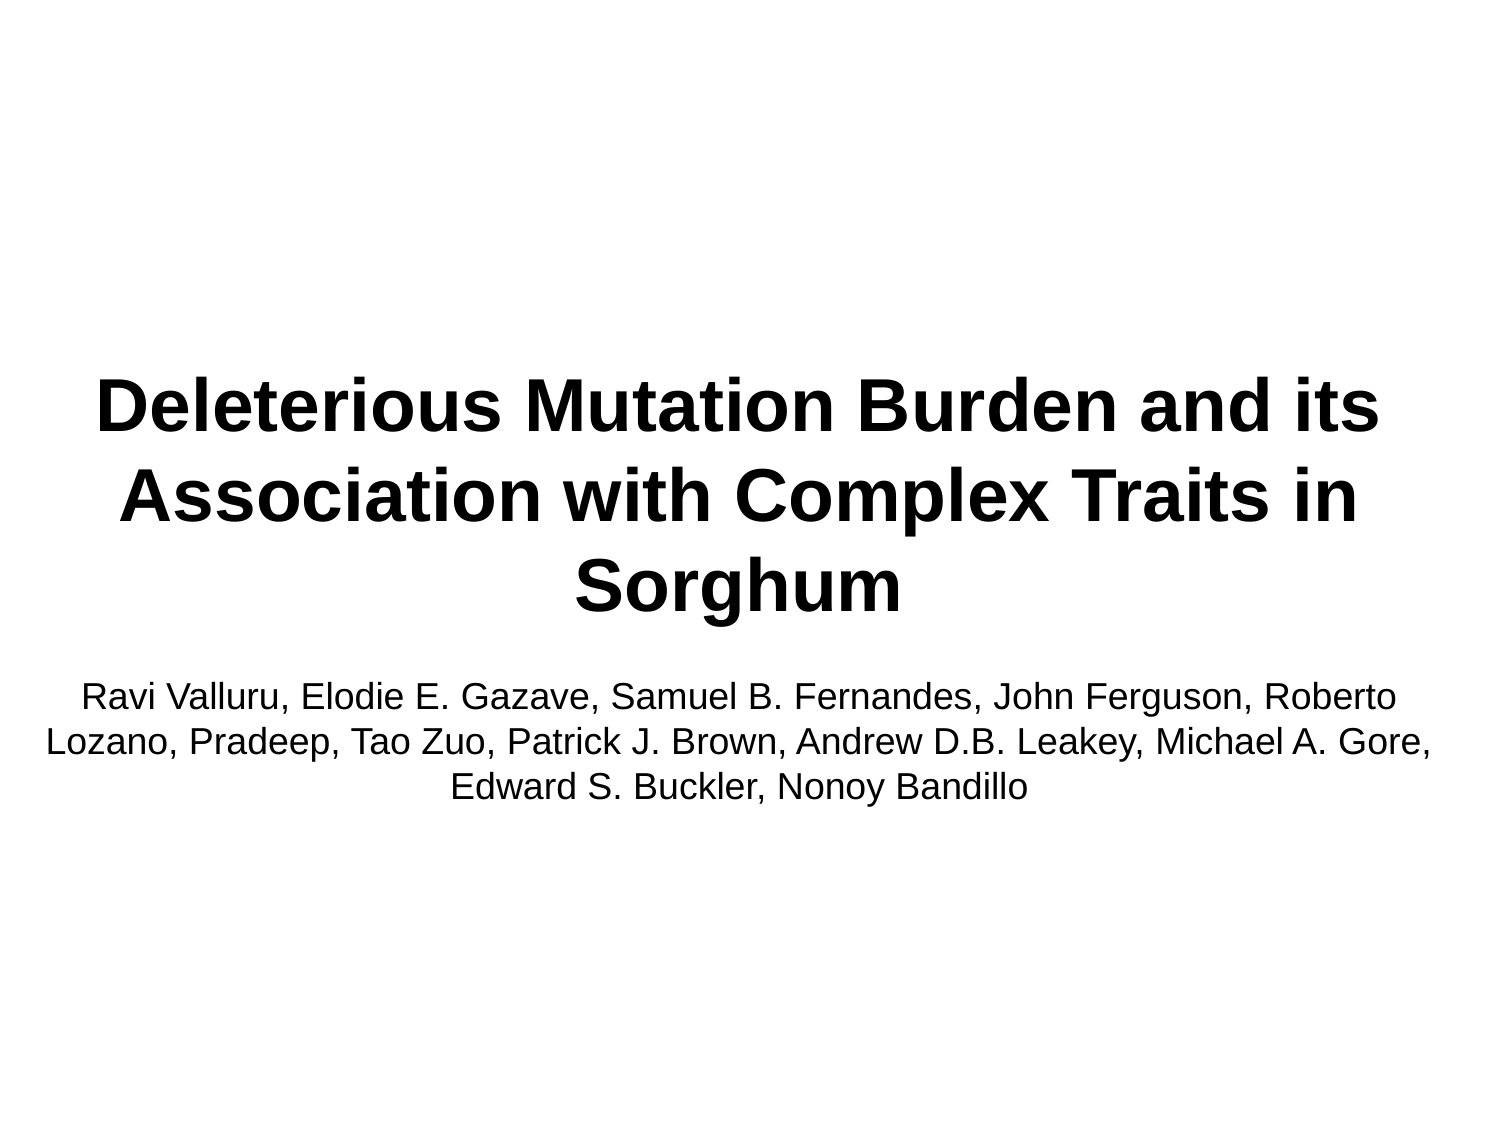

Deleterious Mutation Burden and its Association with Complex Traits in Sorghum

Ravi Valluru, Elodie E. Gazave, Samuel B. Fernandes, John Ferguson, Roberto Lozano, Pradeep, Tao Zuo, Patrick J. Brown, Andrew D.B. Leakey, Michael A. Gore, Edward S. Buckler, Nonoy Bandillo